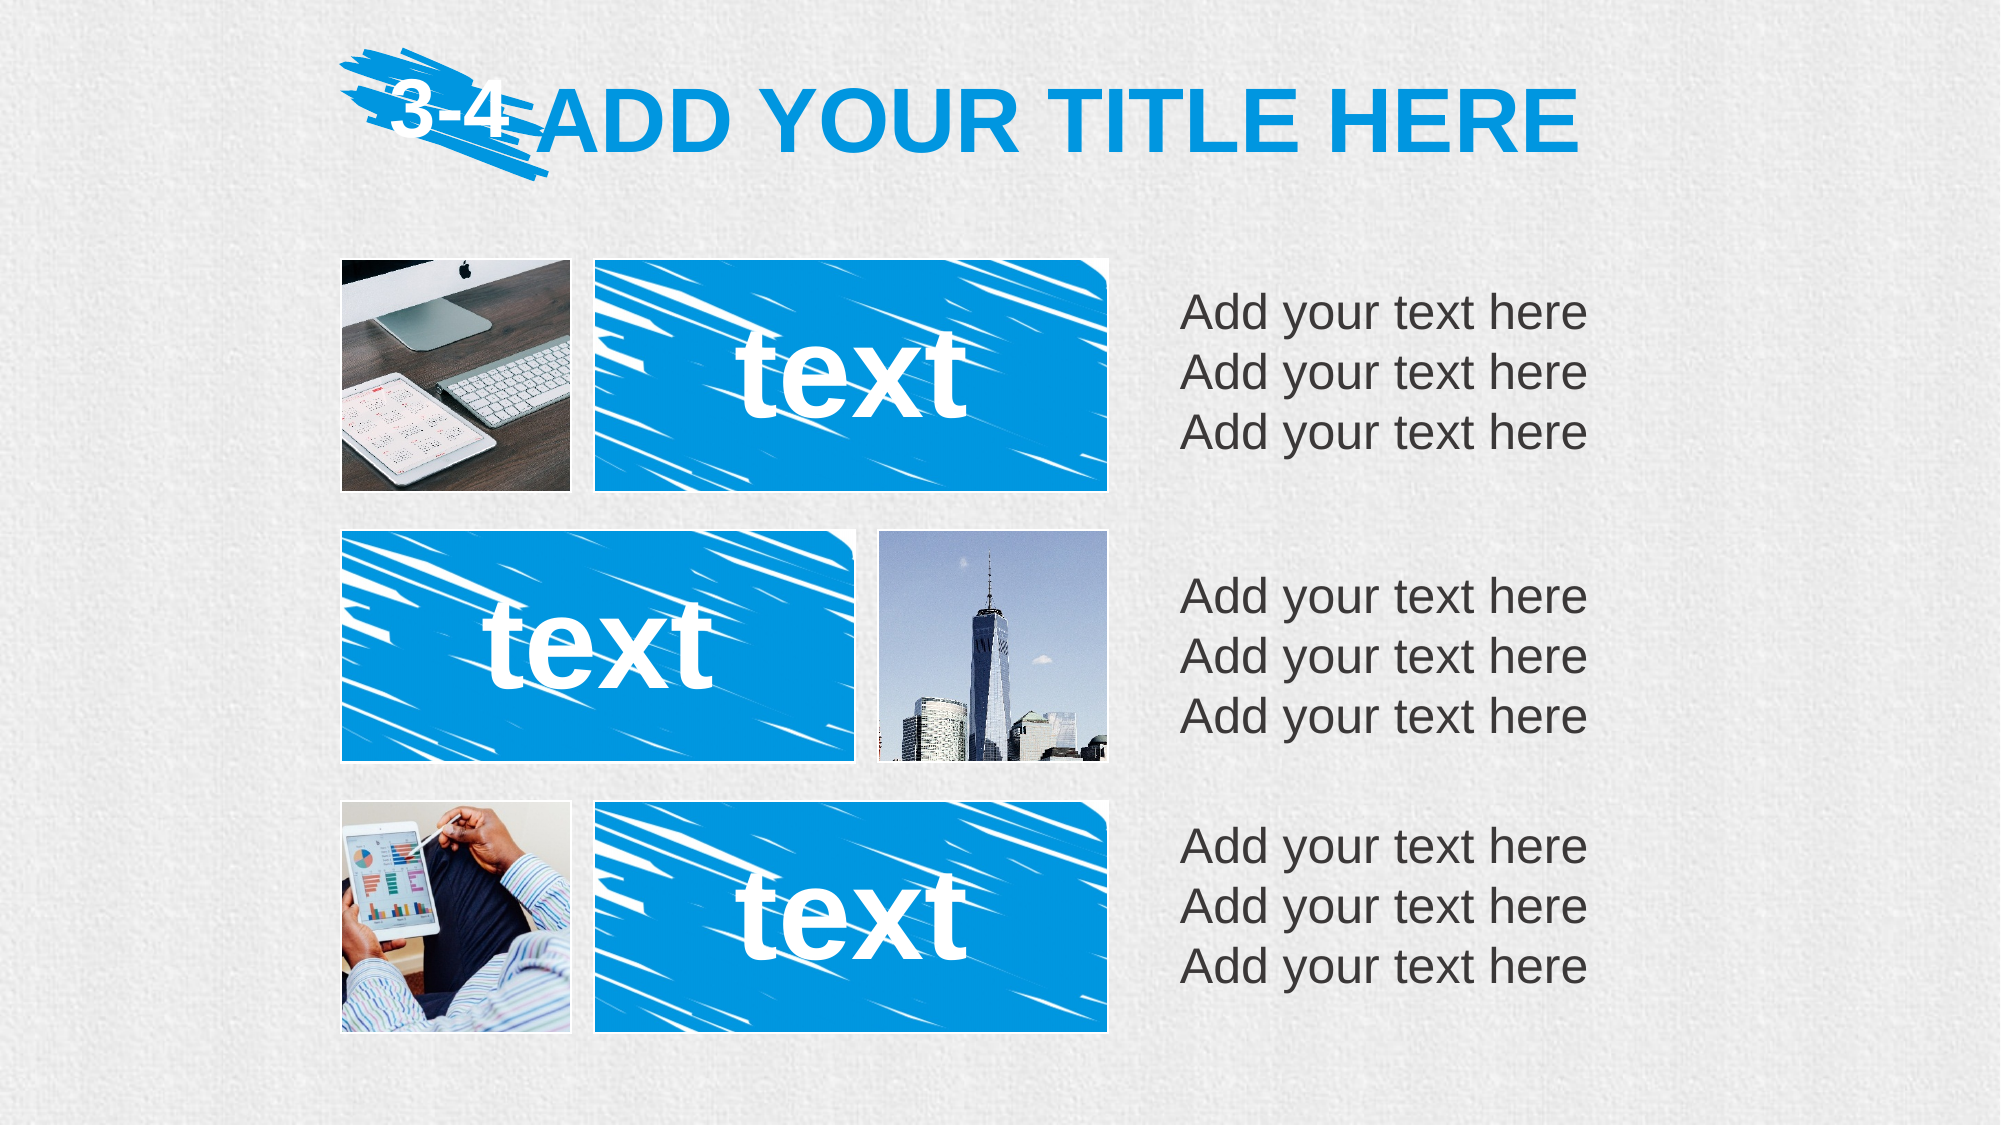

3-4
ADD YOUR TITLE HERE

text
Add your text here
Add your text here
Add your text here

text

Add your text here
Add your text here
Add your text here

text
Add your text here
Add your text here
Add your text here